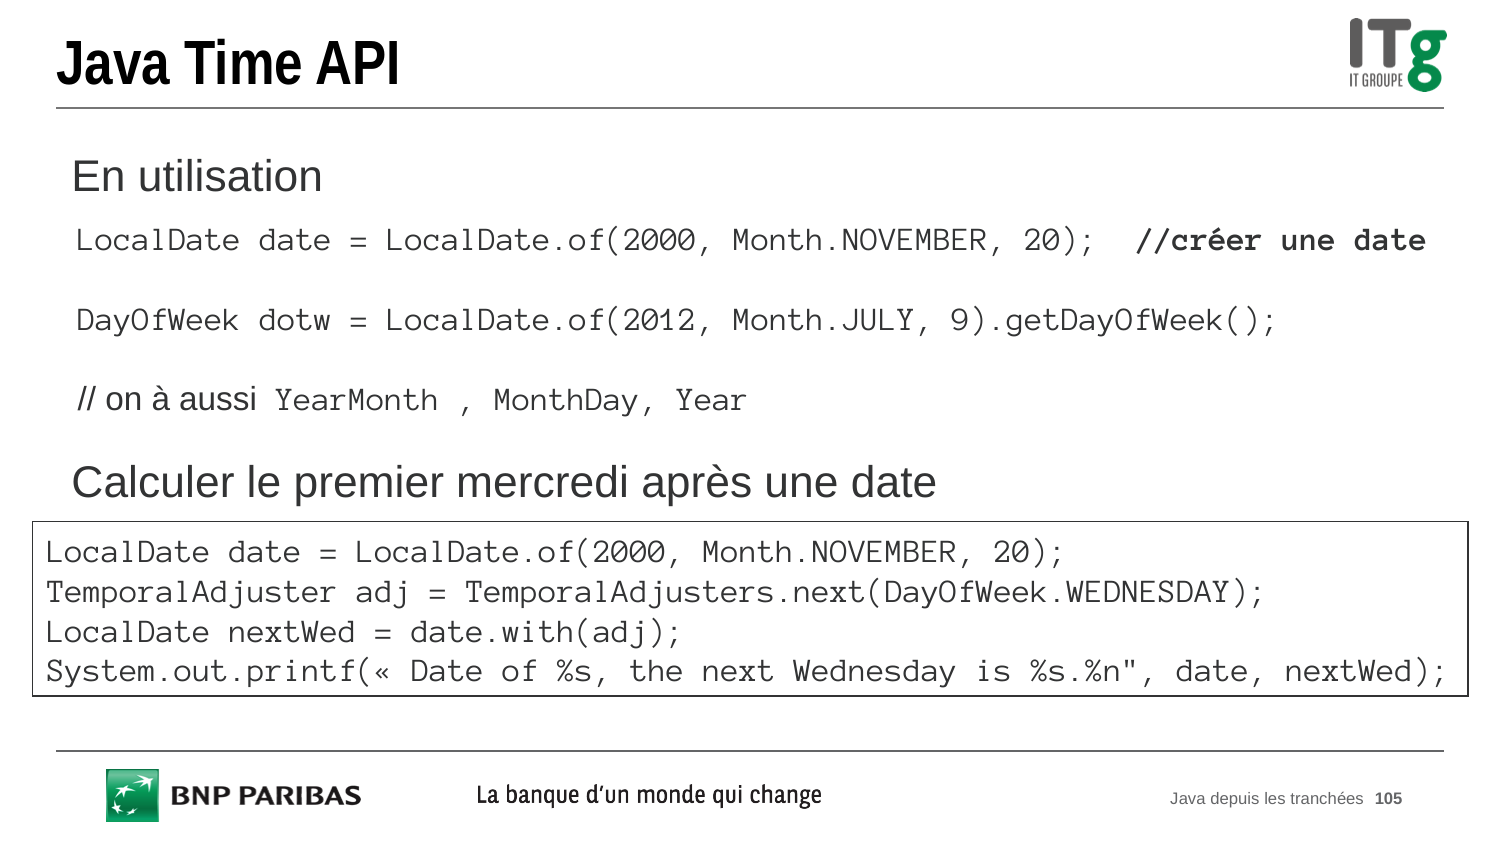

# Java Time API
En utilisation
LocalDate date = LocalDate.of(2000, Month.NOVEMBER, 20);  //créer une date

DayOfWeek dotw = LocalDate.of(2012, Month.JULY, 9).getDayOfWeek();

// on à aussi  YearMonth , MonthDay, Year
Calculer le premier mercredi après une date
LocalDate date = LocalDate.of(2000, Month.NOVEMBER, 20);
TemporalAdjuster adj = TemporalAdjusters.next(DayOfWeek.WEDNESDAY);
LocalDate nextWed = date.with(adj);
System.out.printf(« Date of %s, the next Wednesday is %s.%n", date, nextWed);
Java depuis les tranchées
105